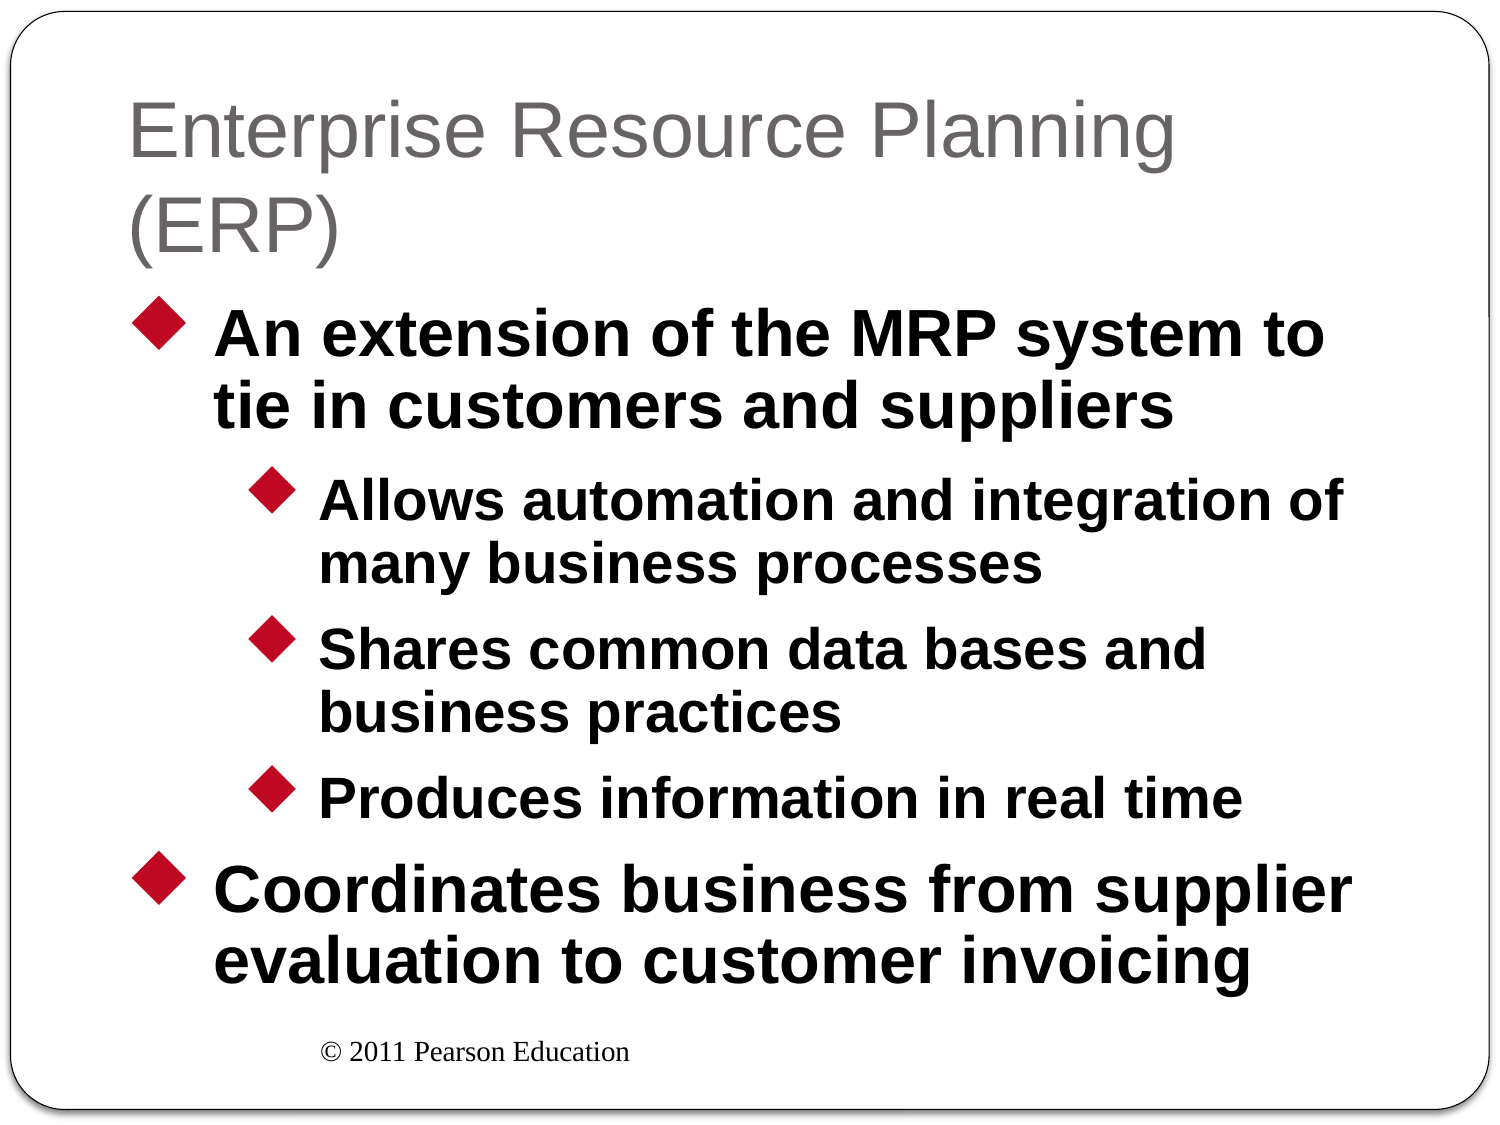

# Enterprise Resource Planning (ERP)
An extension of the MRP system to  tie in customers and suppliers
Allows automation and integration of many business processes
Shares common data bases and business practices
Produces information in real time
Coordinates business from supplier evaluation to customer invoicing
© 2011 Pearson Education